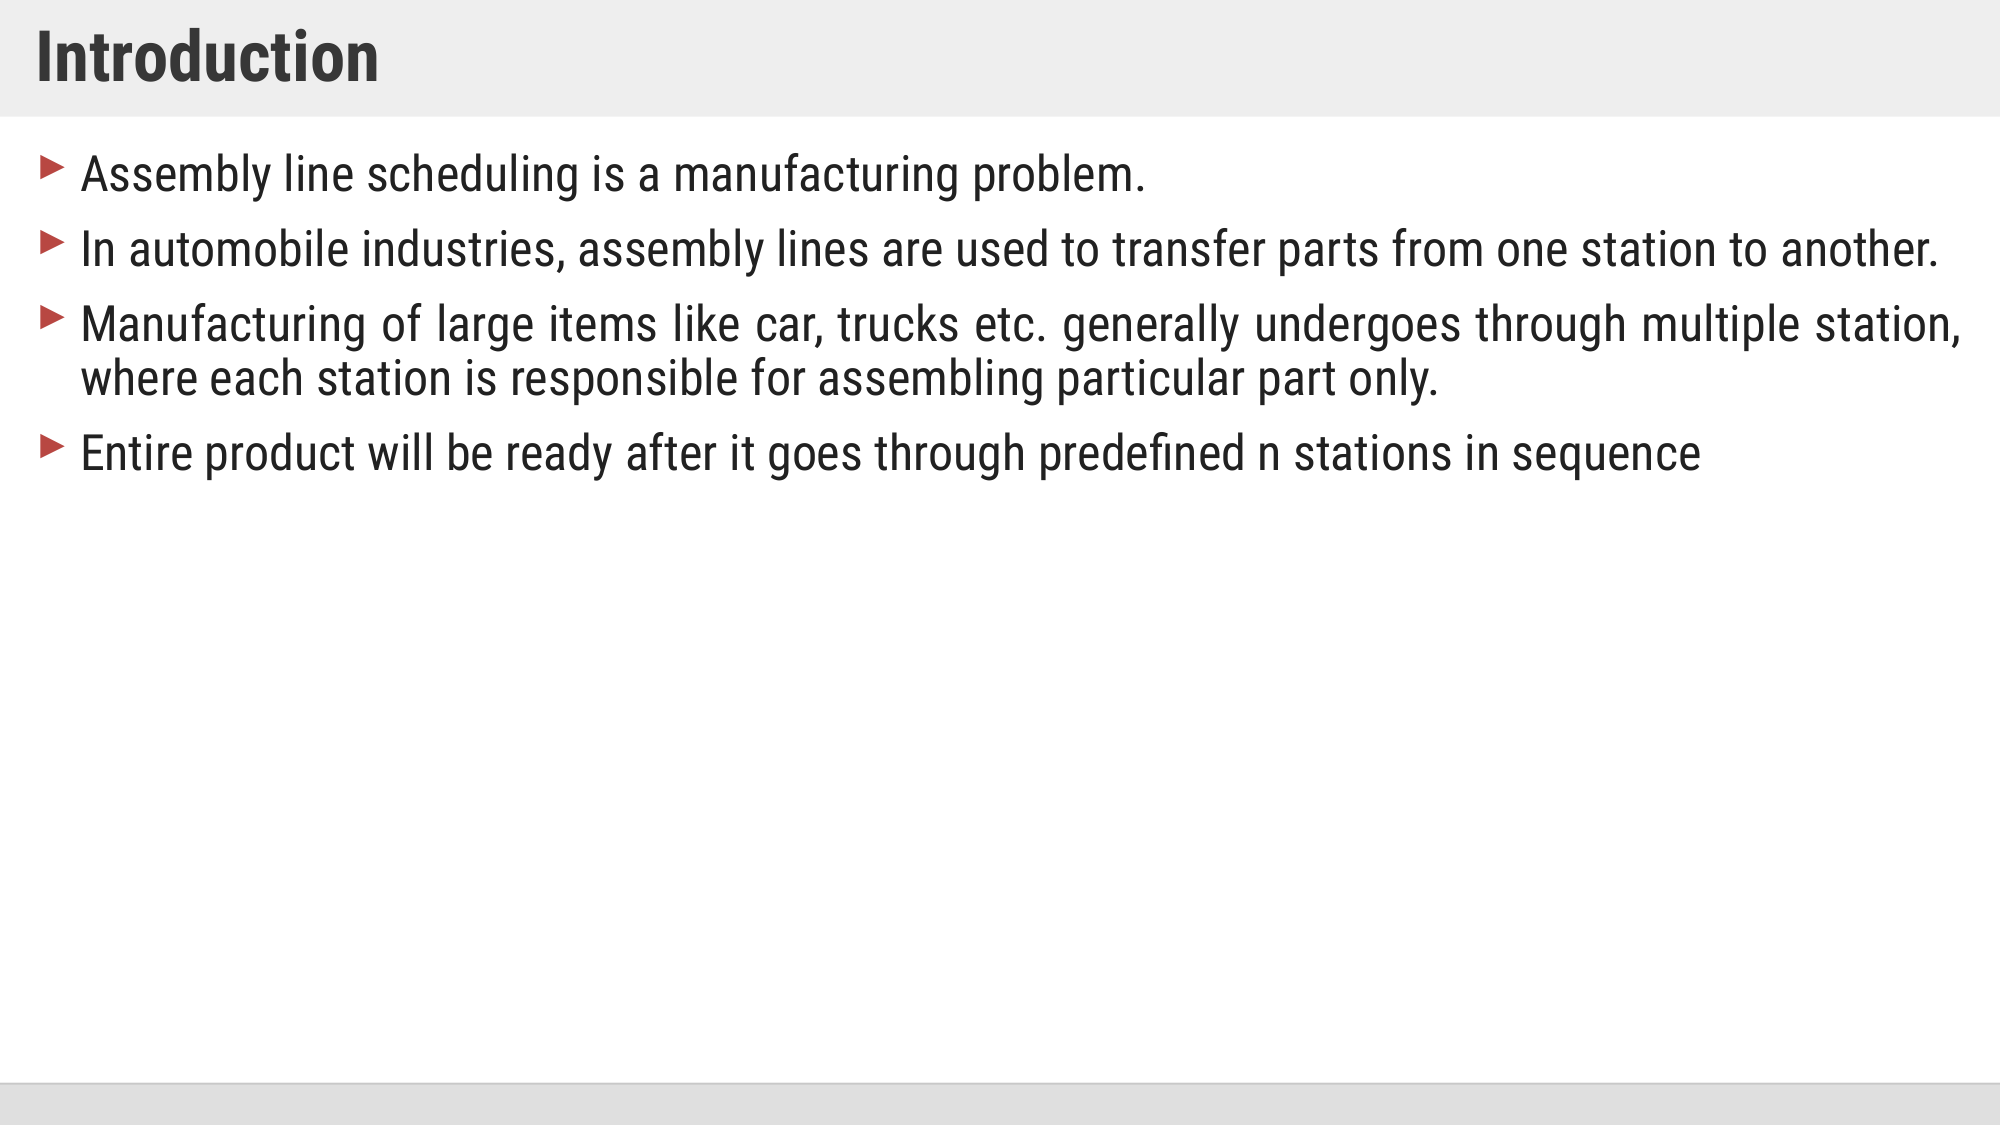

# Introduction
Assembly line scheduling is a manufacturing problem.
In automobile industries, assembly lines are used to transfer parts from one station to another.
Manufacturing of large items like car, trucks etc. generally undergoes through multiple station, where each station is responsible for assembling particular part only.
Entire product will be ready after it goes through predefined n stations in sequence